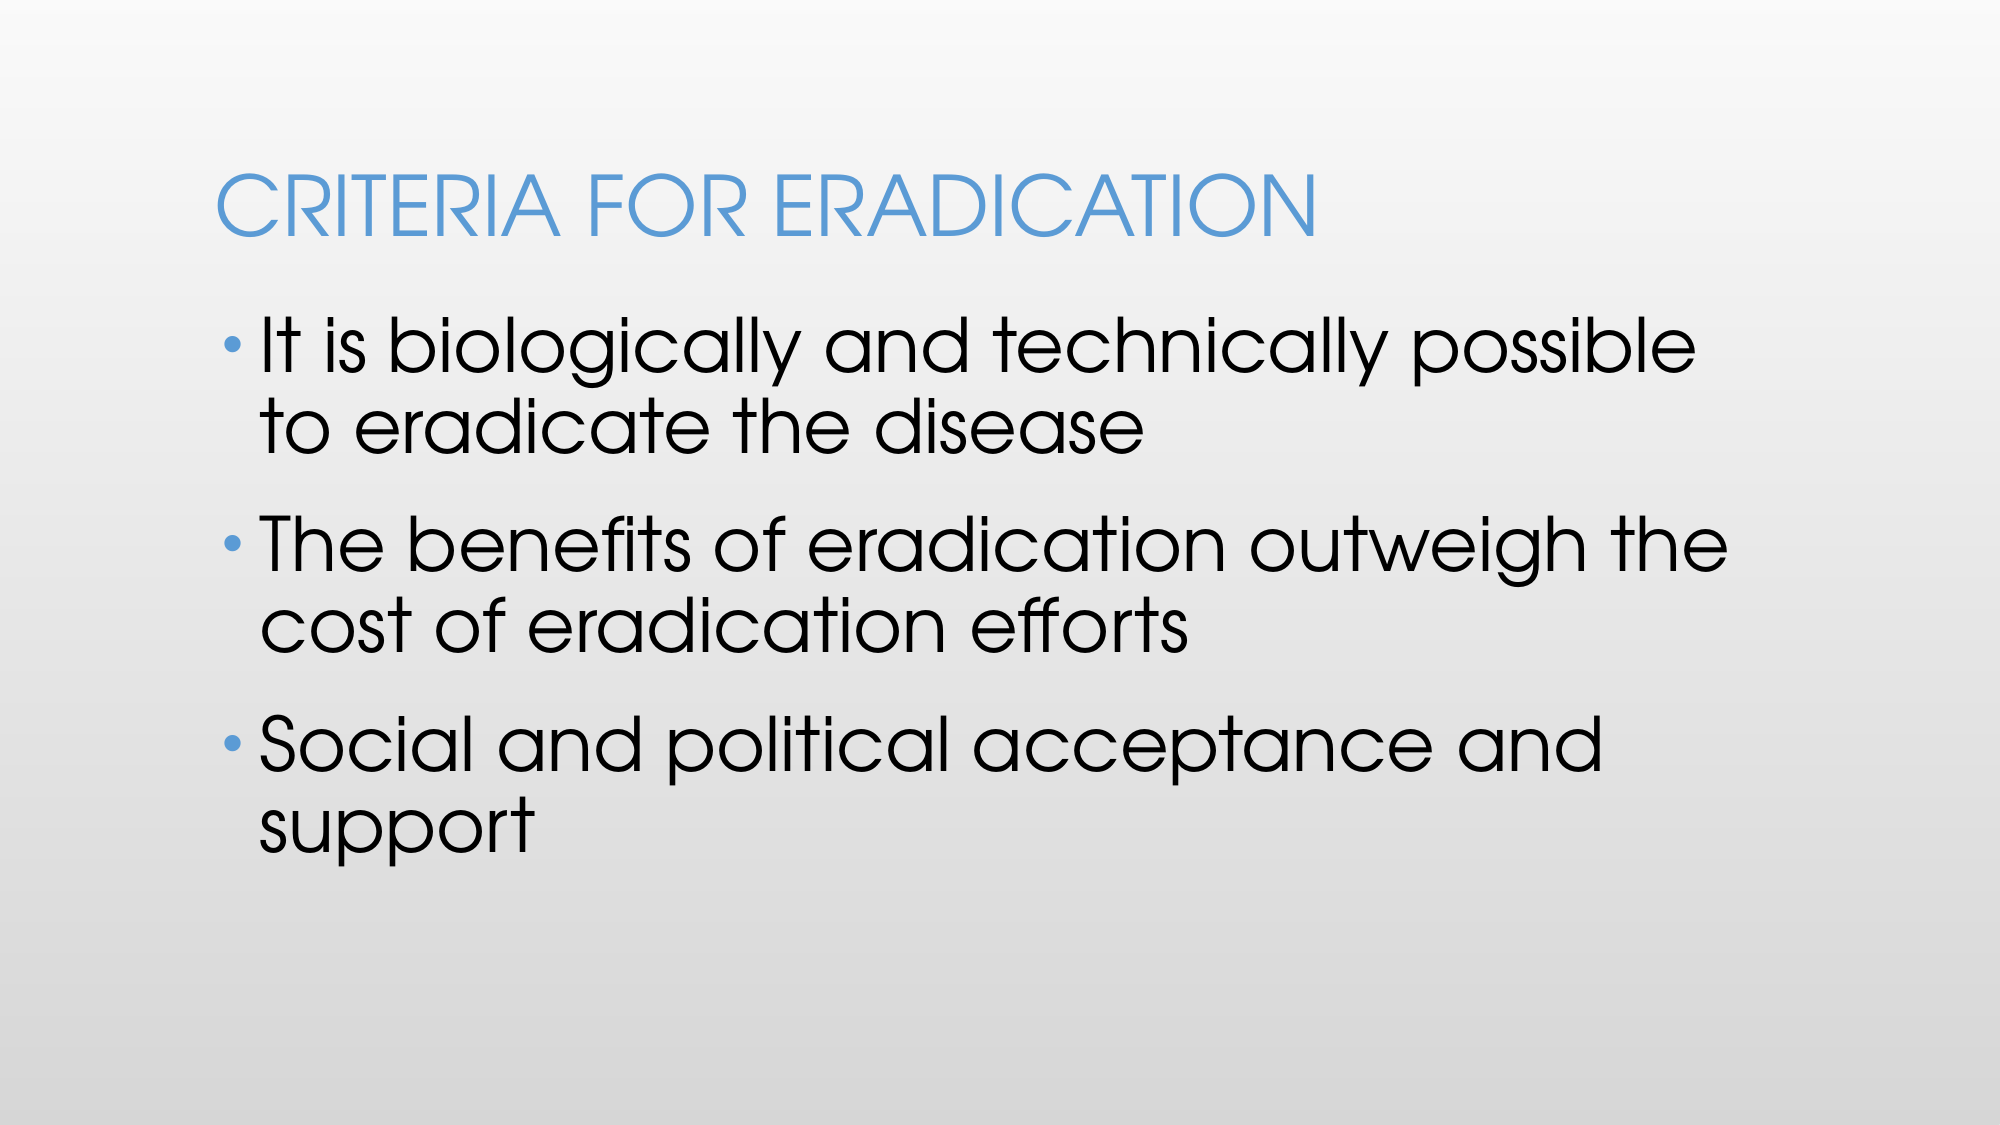

# Criteria for eradication
It is biologically and technically possible to eradicate the disease
The benefits of eradication outweigh the cost of eradication efforts
Social and political acceptance and support